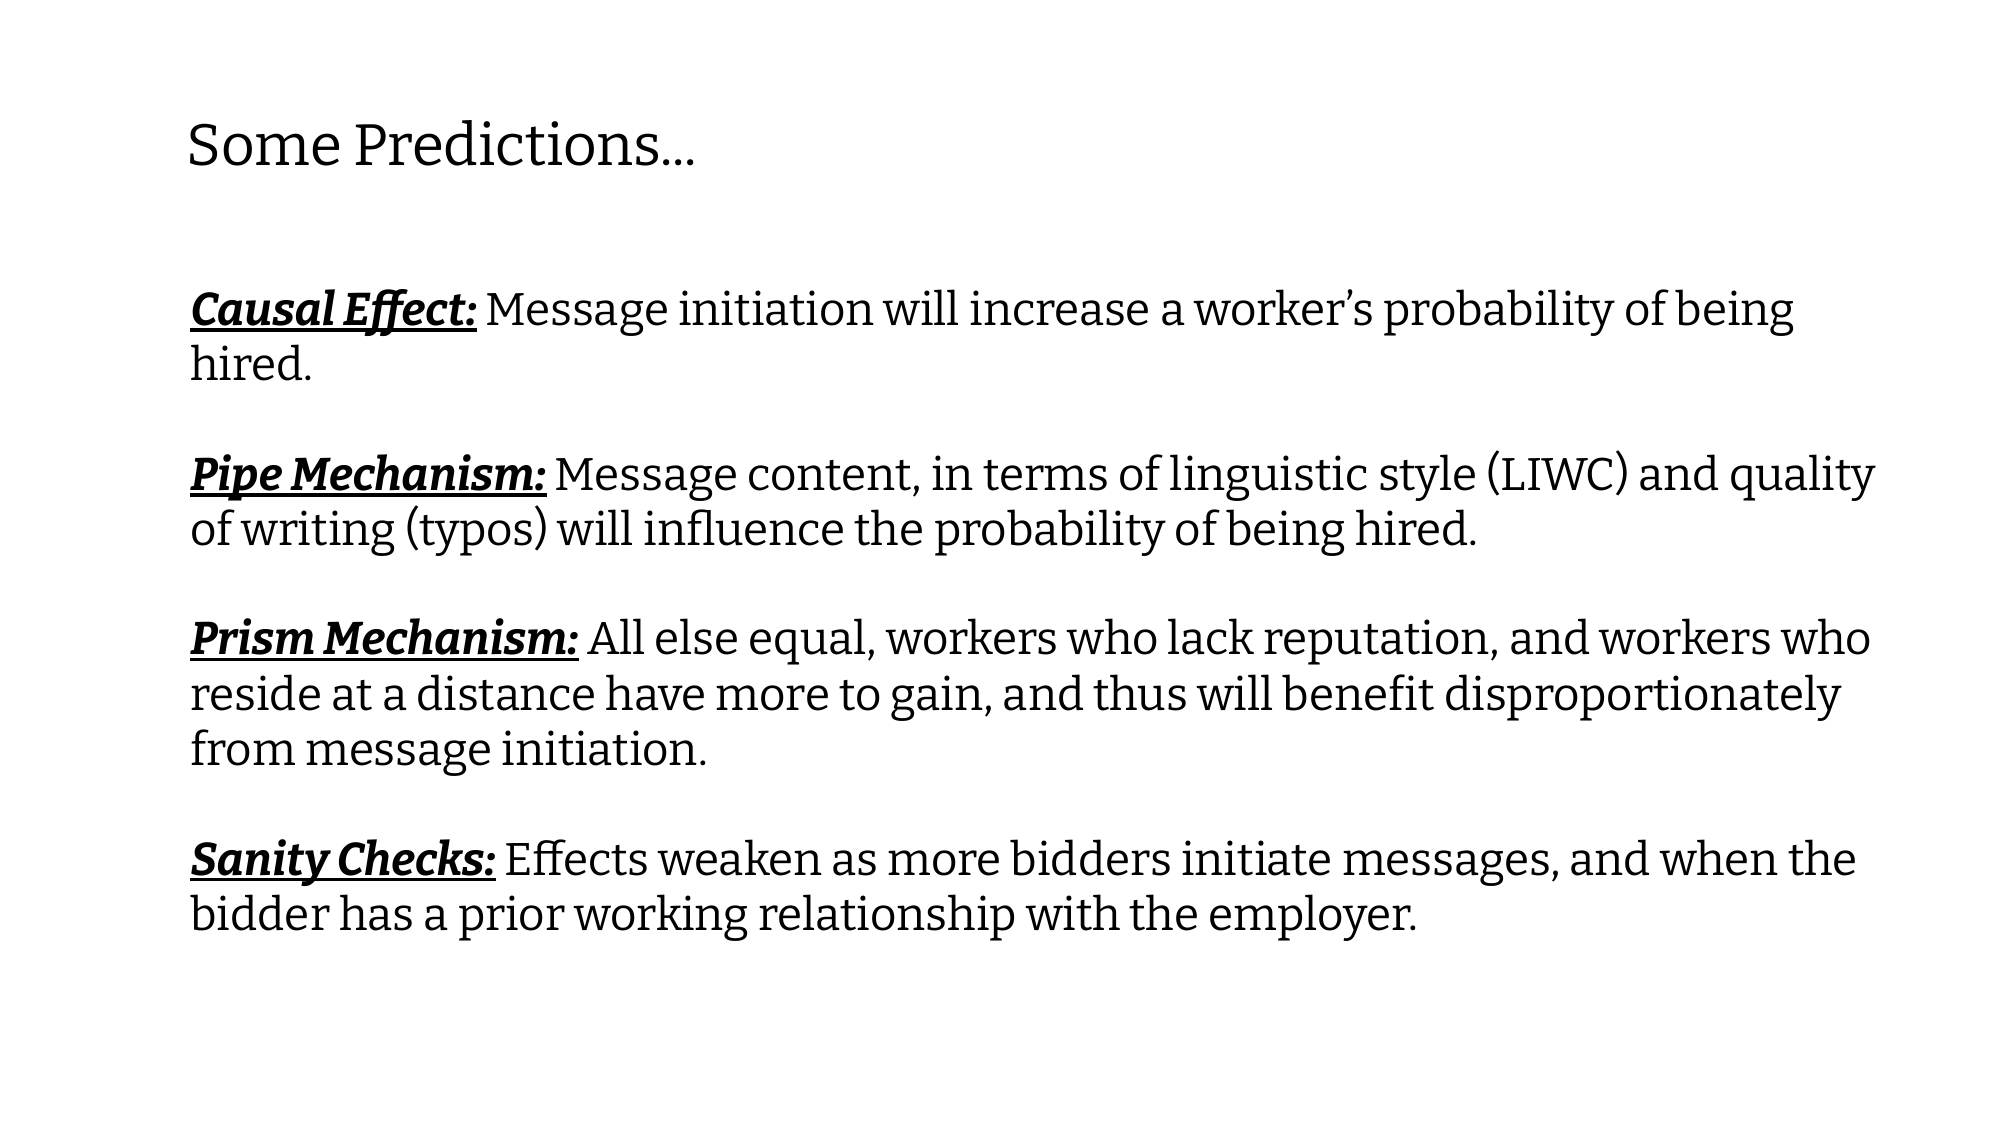

Some Predictions...
Causal Effect: Message initiation will increase a worker’s probability of being hired.

Pipe Mechanism: Message content, in terms of linguistic style (LIWC) and quality of writing (typos) will influence the probability of being hired.

Prism Mechanism: All else equal, workers who lack reputation, and workers who reside at a distance have more to gain, and thus will benefit disproportionately from message initiation.

Sanity Checks: Effects weaken as more bidders initiate messages, and when the bidder has a prior working relationship with the employer.